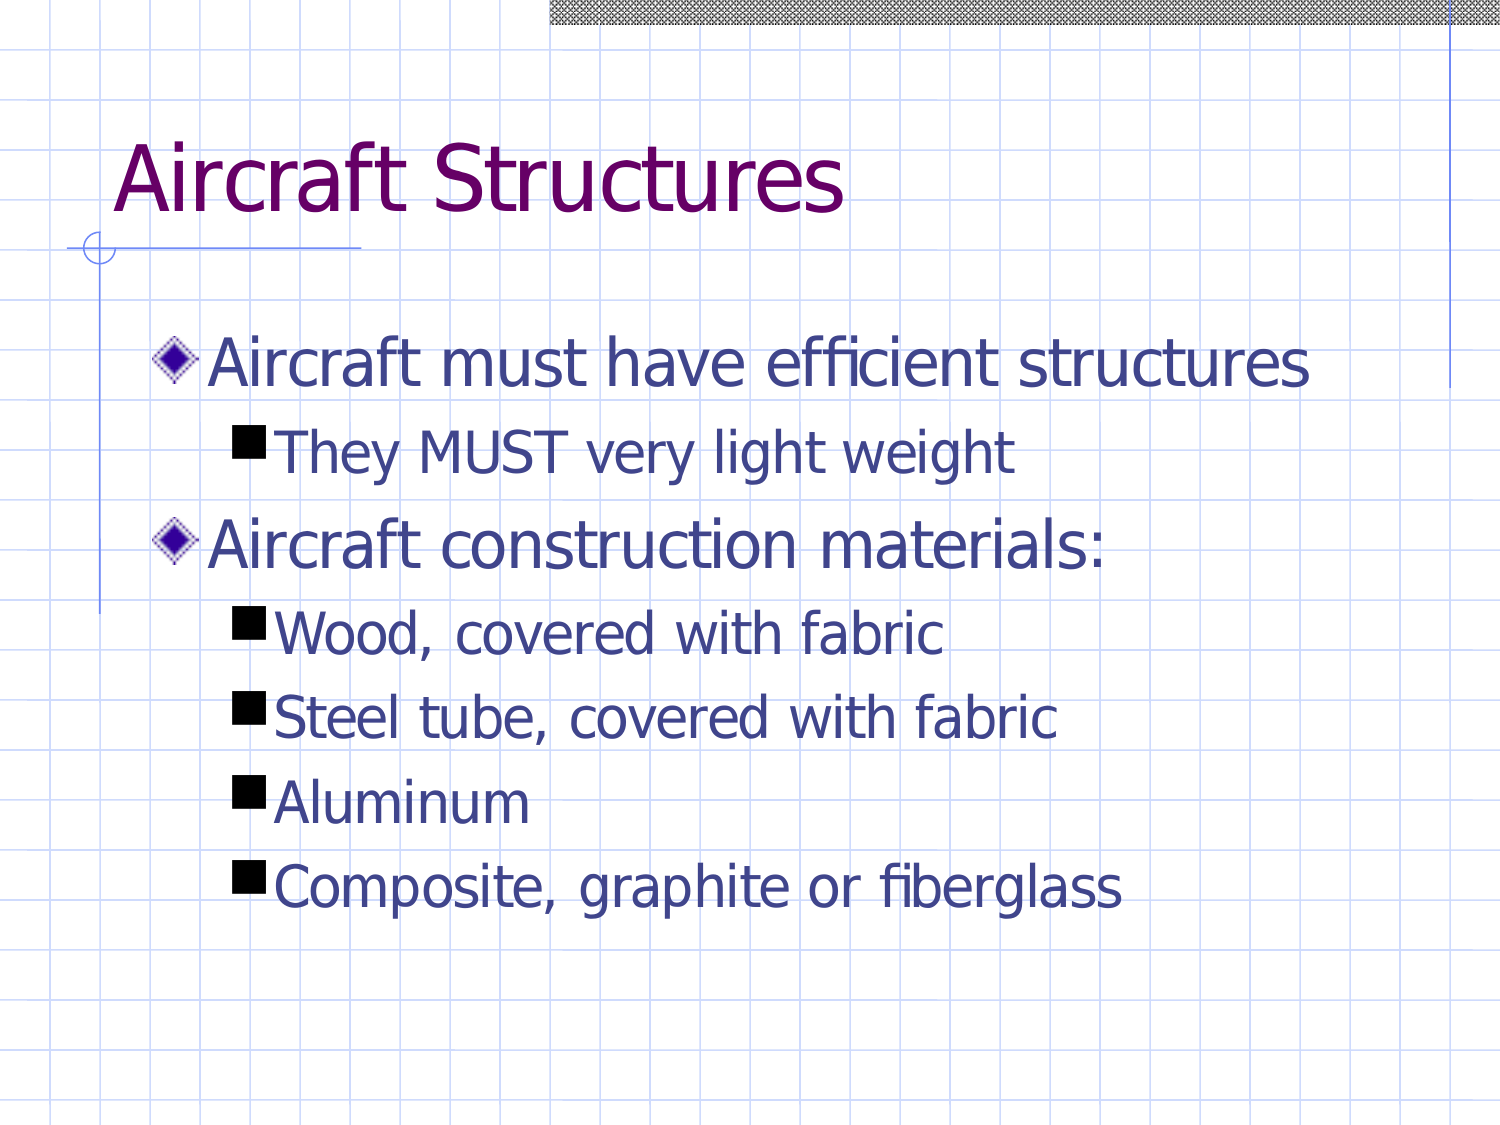

# Aircraft Structures
Aircraft must have efficient structures
They MUST very light weight
Aircraft construction materials:
Wood, covered with fabric
Steel tube, covered with fabric
Aluminum
Composite, graphite or fiberglass